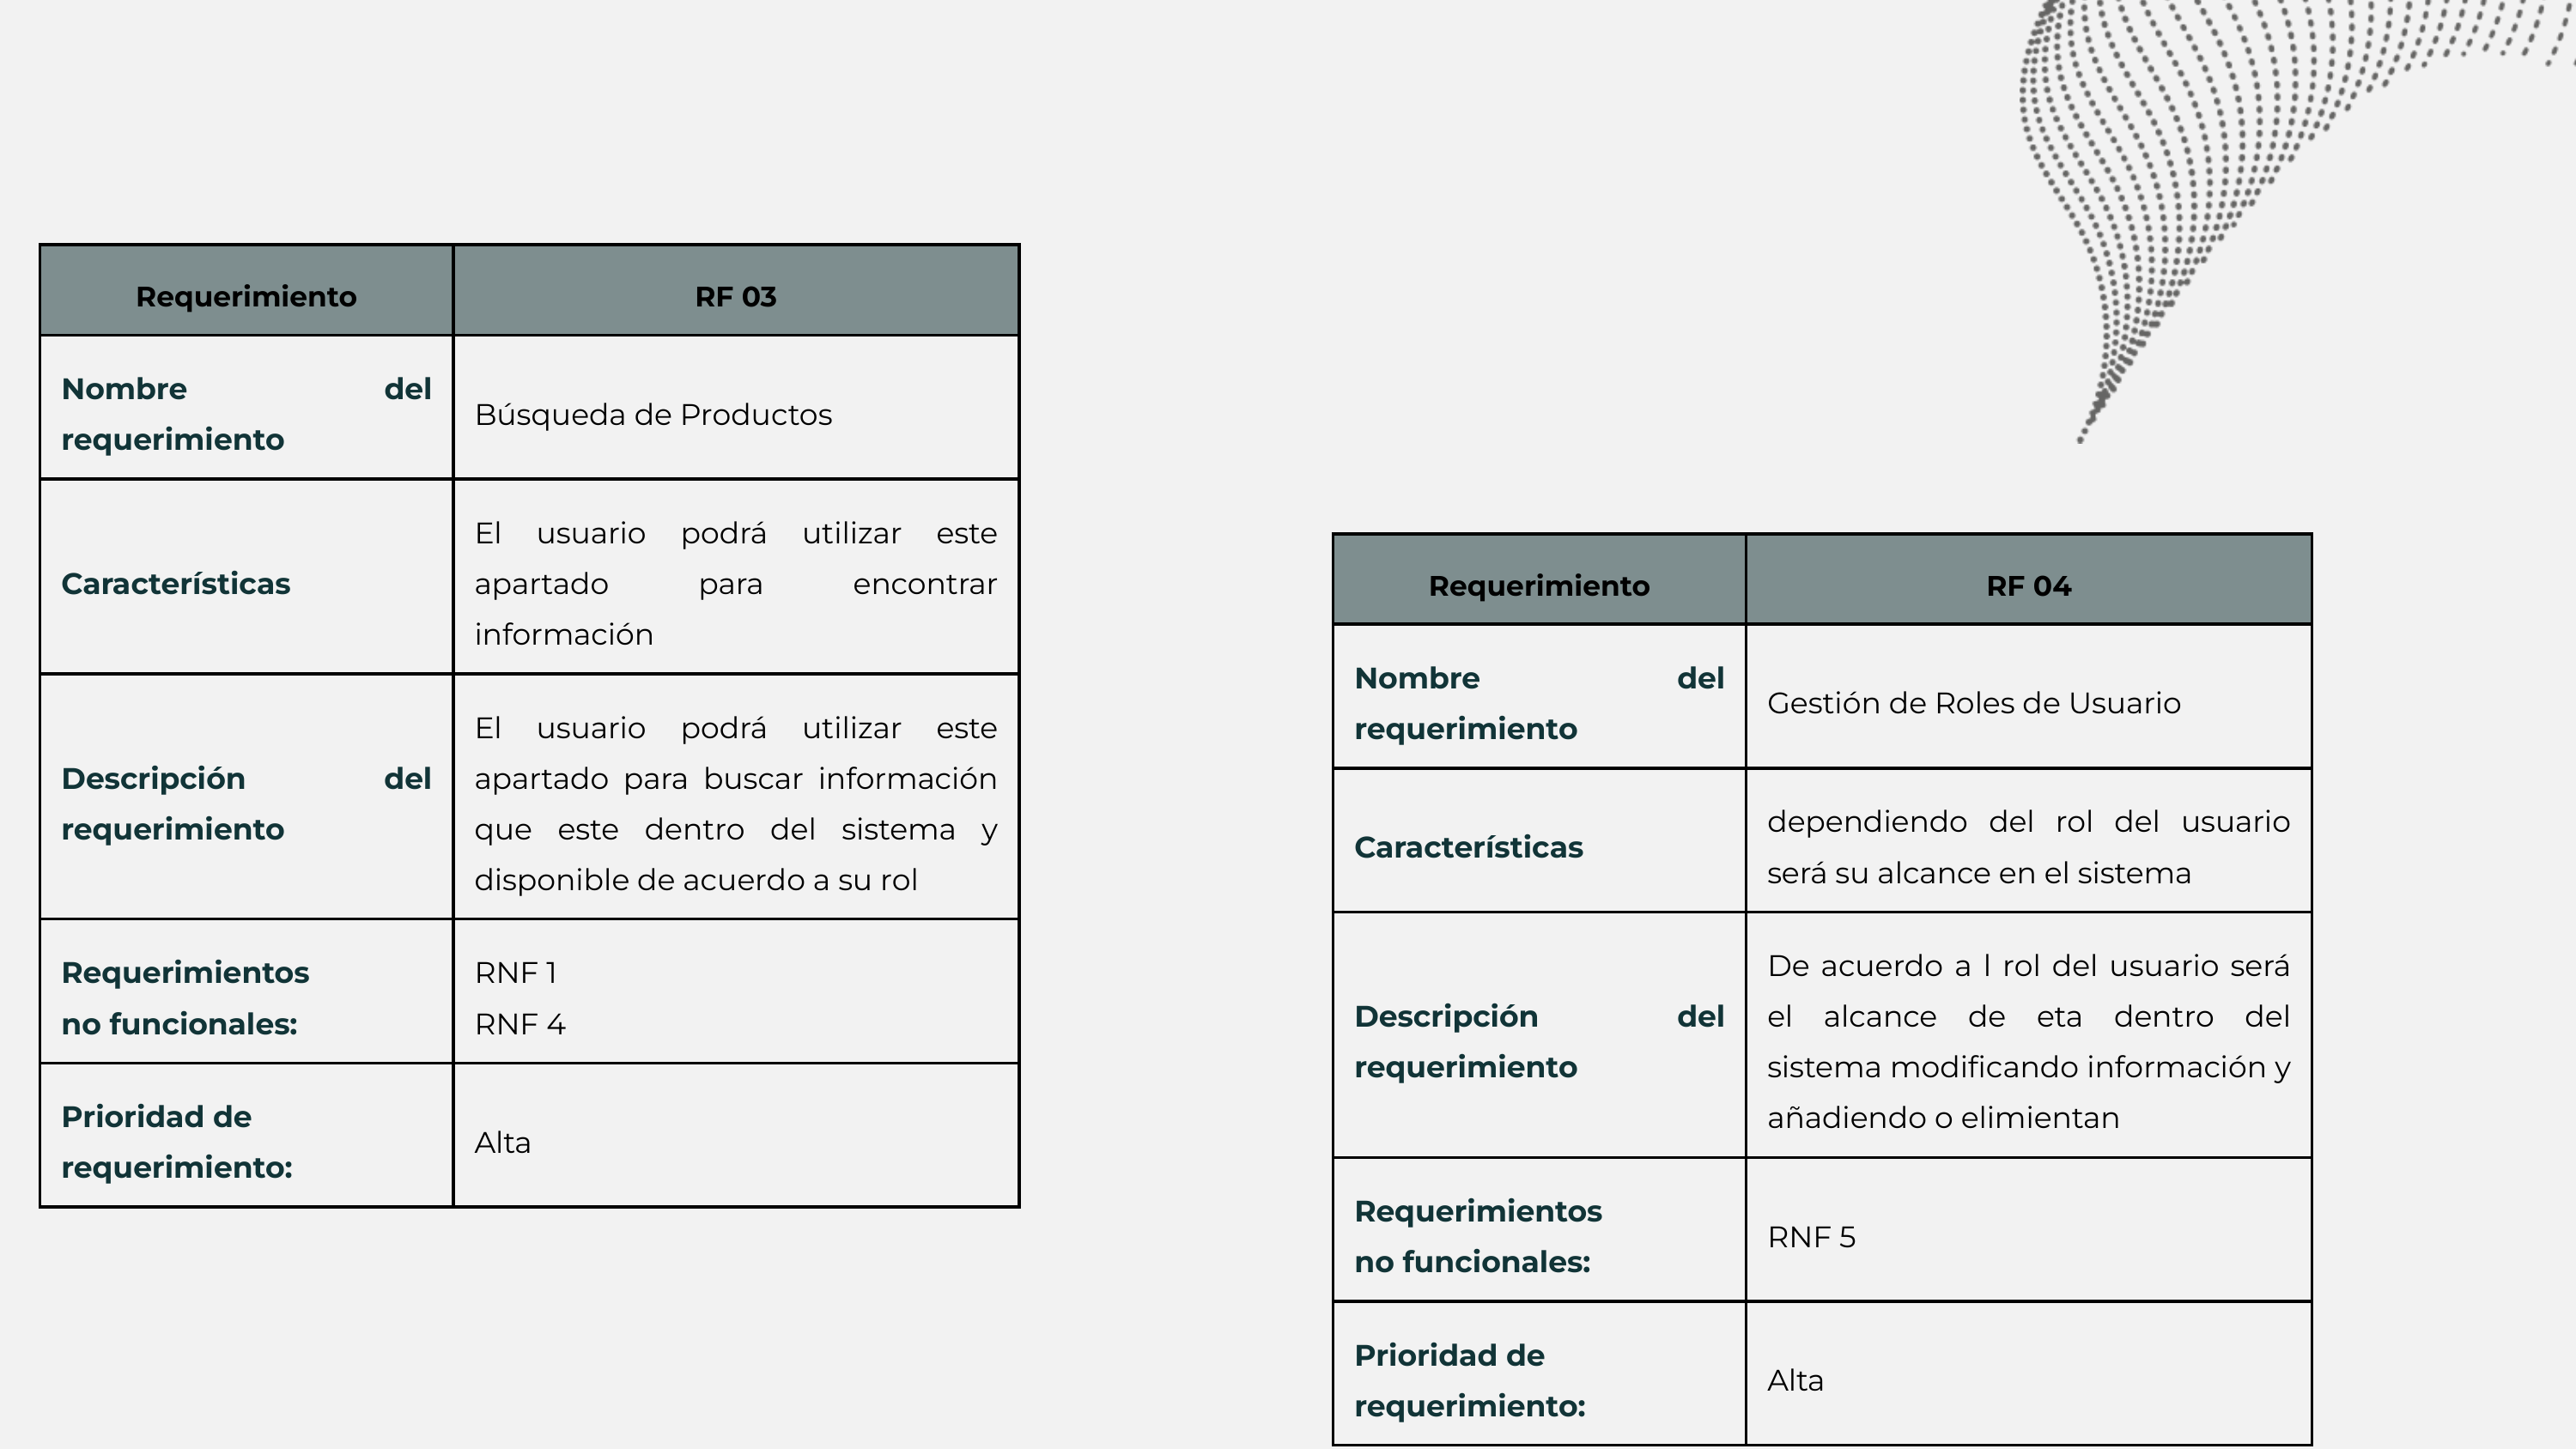

| Requerimiento | RF 03 |
| --- | --- |
| Nombre del requerimiento | Búsqueda de Productos |
| Características | El usuario podrá utilizar este apartado para encontrar información |
| Descripción del requerimiento | El usuario podrá utilizar este apartado para buscar información que este dentro del sistema y disponible de acuerdo a su rol |
| Requerimientos no funcionales: | RNF 1 RNF 4 |
| Prioridad de requerimiento: | Alta |
| Requerimiento | RF 04 |
| --- | --- |
| Nombre del requerimiento | Gestión de Roles de Usuario |
| Características | dependiendo del rol del usuario será su alcance en el sistema |
| Descripción del requerimiento | De acuerdo a l rol del usuario será el alcance de eta dentro del sistema modificando información y añadiendo o elimientan |
| Requerimientos no funcionales: | RNF 5 |
| Prioridad de requerimiento: | Alta |